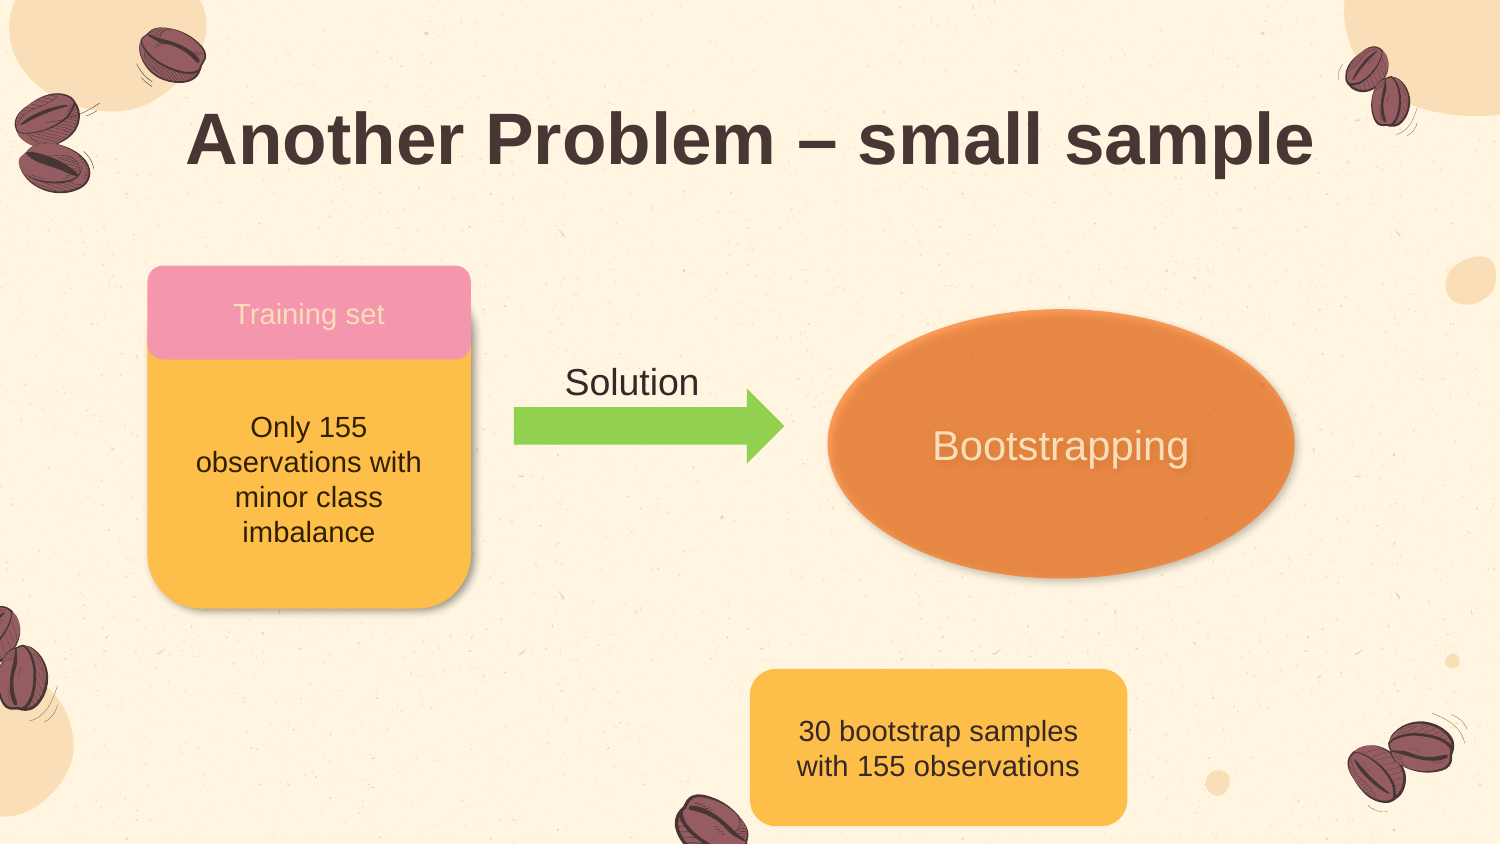

# Another Problem – small sample
Training set

Only 155 observations with minor class imbalance
Bootstrapping
Solution

30 bootstrap samples with 155 observations